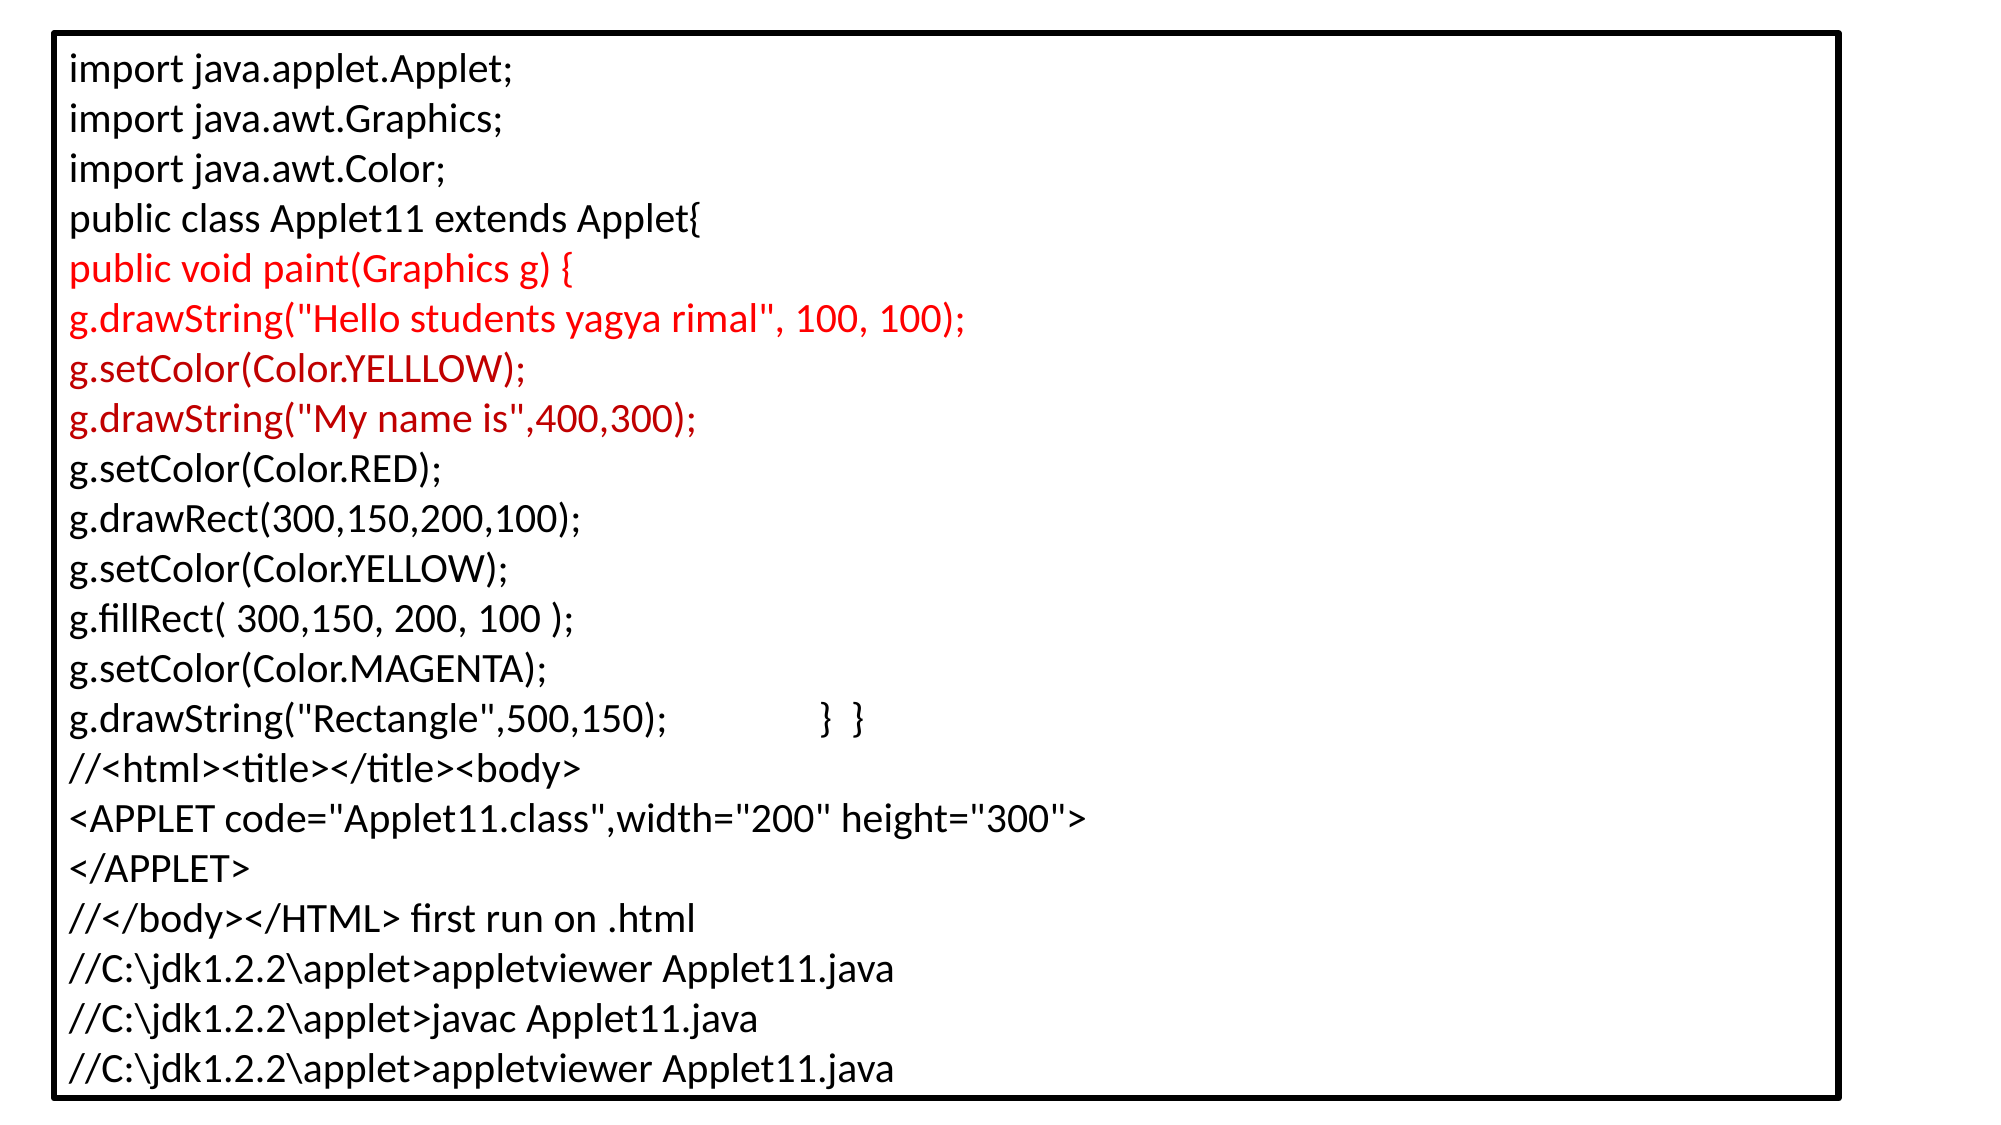

import java.applet.Applet;
import java.awt.Graphics;
import java.awt.Color;
public class Applet11 extends Applet{
public void paint(Graphics g) {
g.drawString("Hello students yagya rimal", 100, 100);
g.setColor(Color.YELLLOW);
g.drawString("My name is",400,300);
g.setColor(Color.RED);
g.drawRect(300,150,200,100);
g.setColor(Color.YELLOW);
g.fillRect( 300,150, 200, 100 );
g.setColor(Color.MAGENTA);
g.drawString("Rectangle",500,150); 	}  }
//<html><title></title><body>
<APPLET code="Applet11.class",width="200" height="300">
</APPLET>
//</body></HTML> first run on .html
//C:\jdk1.2.2\applet>appletviewer Applet11.java
//C:\jdk1.2.2\applet>javac Applet11.java
//C:\jdk1.2.2\applet>appletviewer Applet11.java